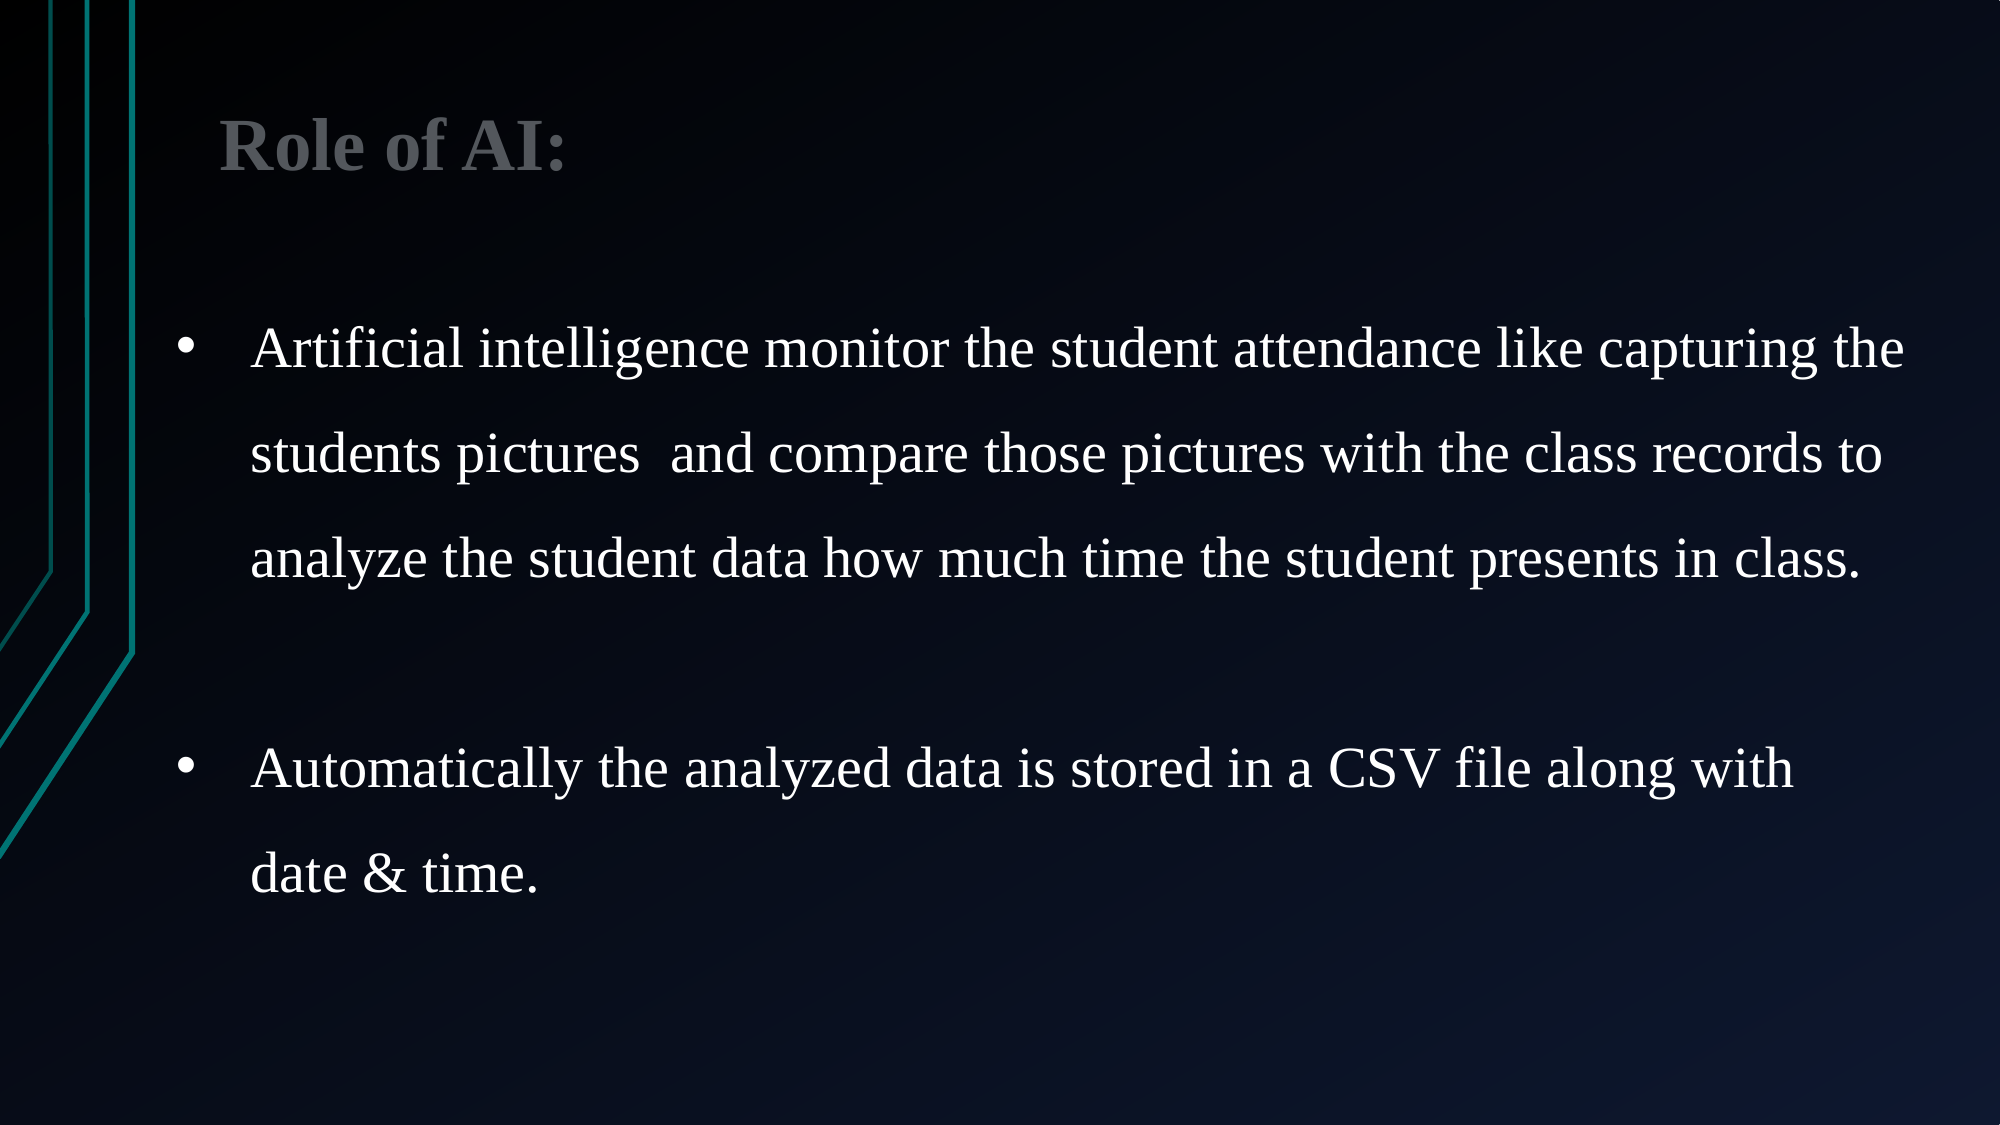

# Role of AI:

### Chart

| Category |
|---|
Artificial intelligence monitor the student attendance like capturing the students pictures  and compare those pictures with the class records to analyze the student data how much time the student presents in class.

Automatically the analyzed data is stored in a CSV file along with date & time.